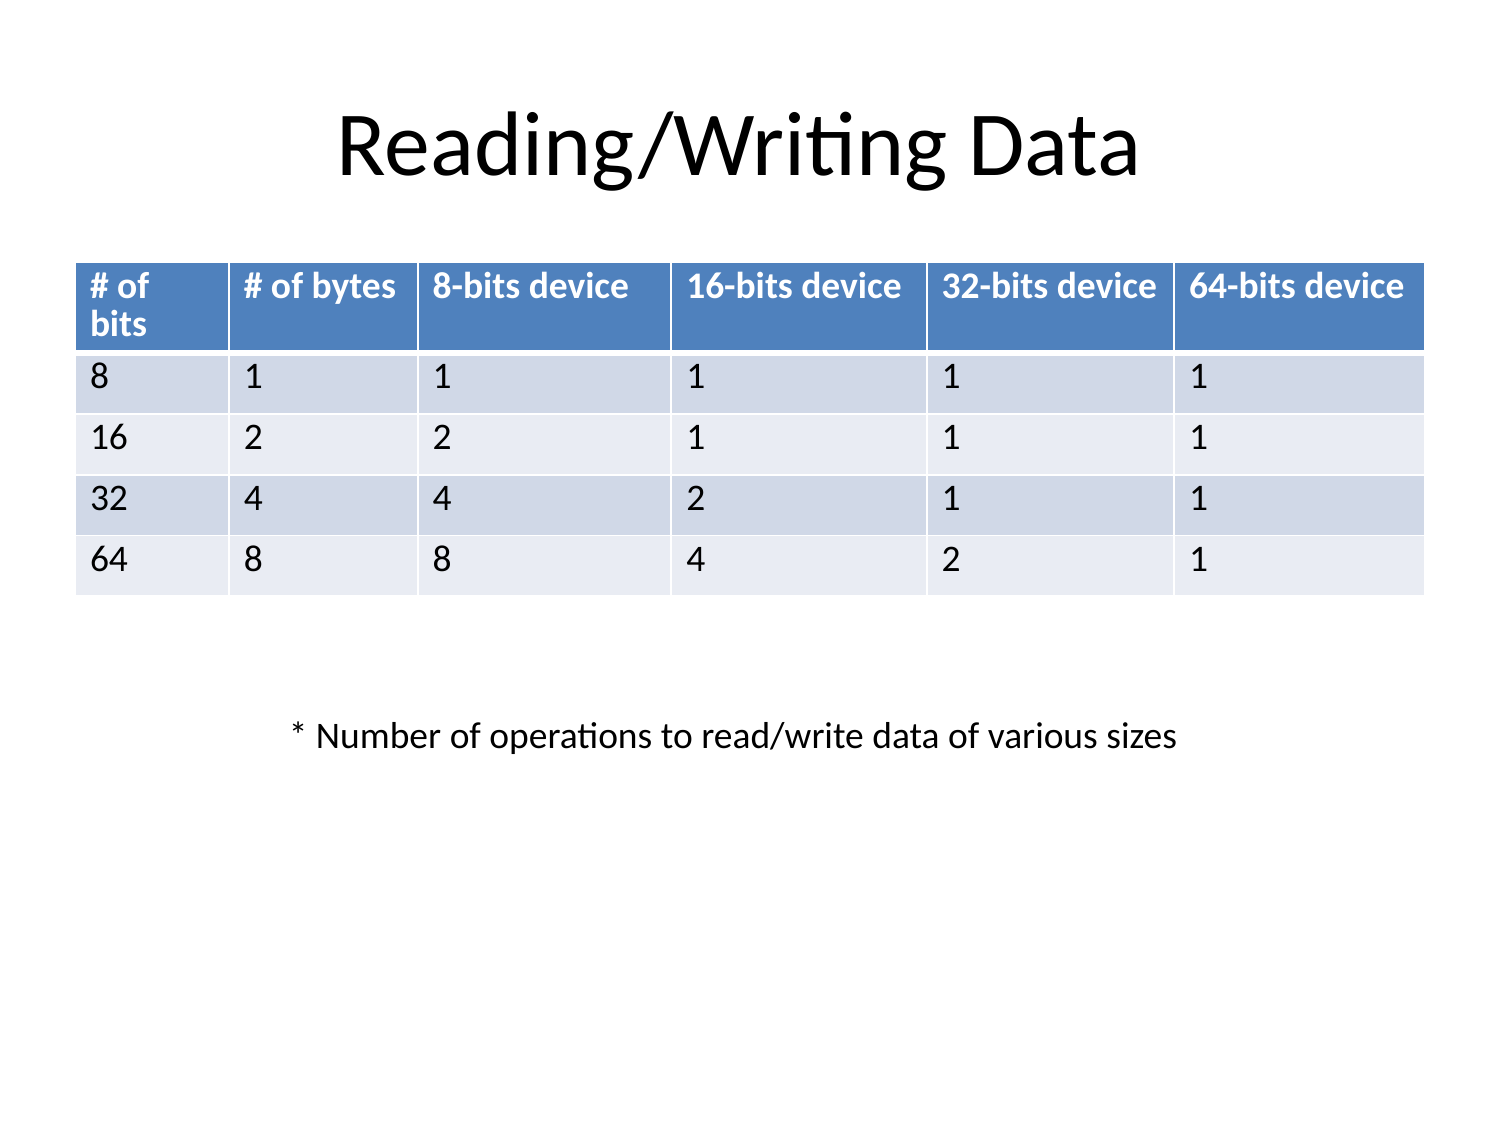

# Reading/Writing Data
| # of bits | # of bytes | 8-bits device | 16-bits device | 32-bits device | 64-bits device |
| --- | --- | --- | --- | --- | --- |
| 8 | 1 | 1 | 1 | 1 | 1 |
| 16 | 2 | 2 | 1 | 1 | 1 |
| 32 | 4 | 4 | 2 | 1 | 1 |
| 64 | 8 | 8 | 4 | 2 | 1 |
* Number of operations to read/write data of various sizes